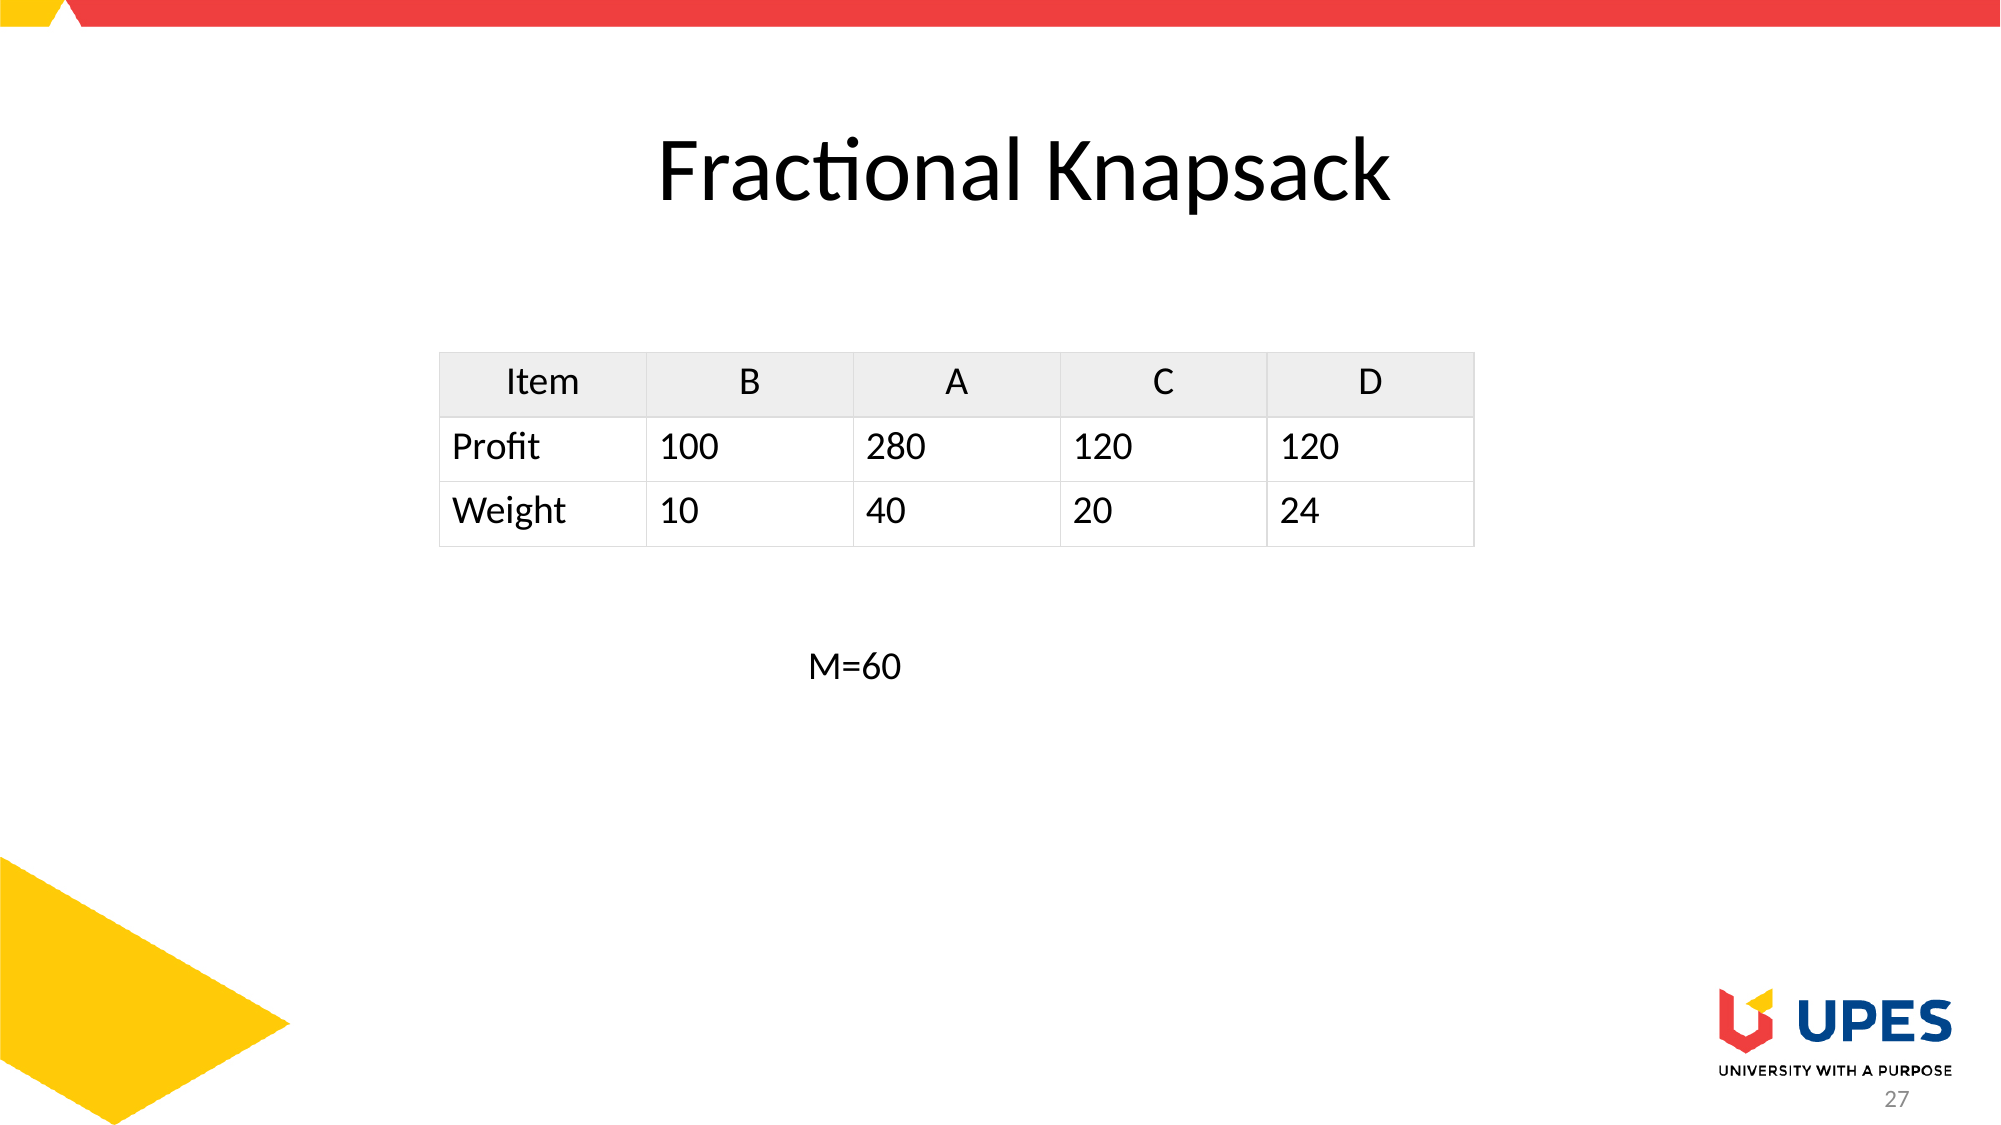

# Fractional Knapsack
| Item | B | A | C | D |
| --- | --- | --- | --- | --- |
| Profit | 100 | 280 | 120 | 120 |
| Weight | 10 | 40 | 20 | 24 |
M=60